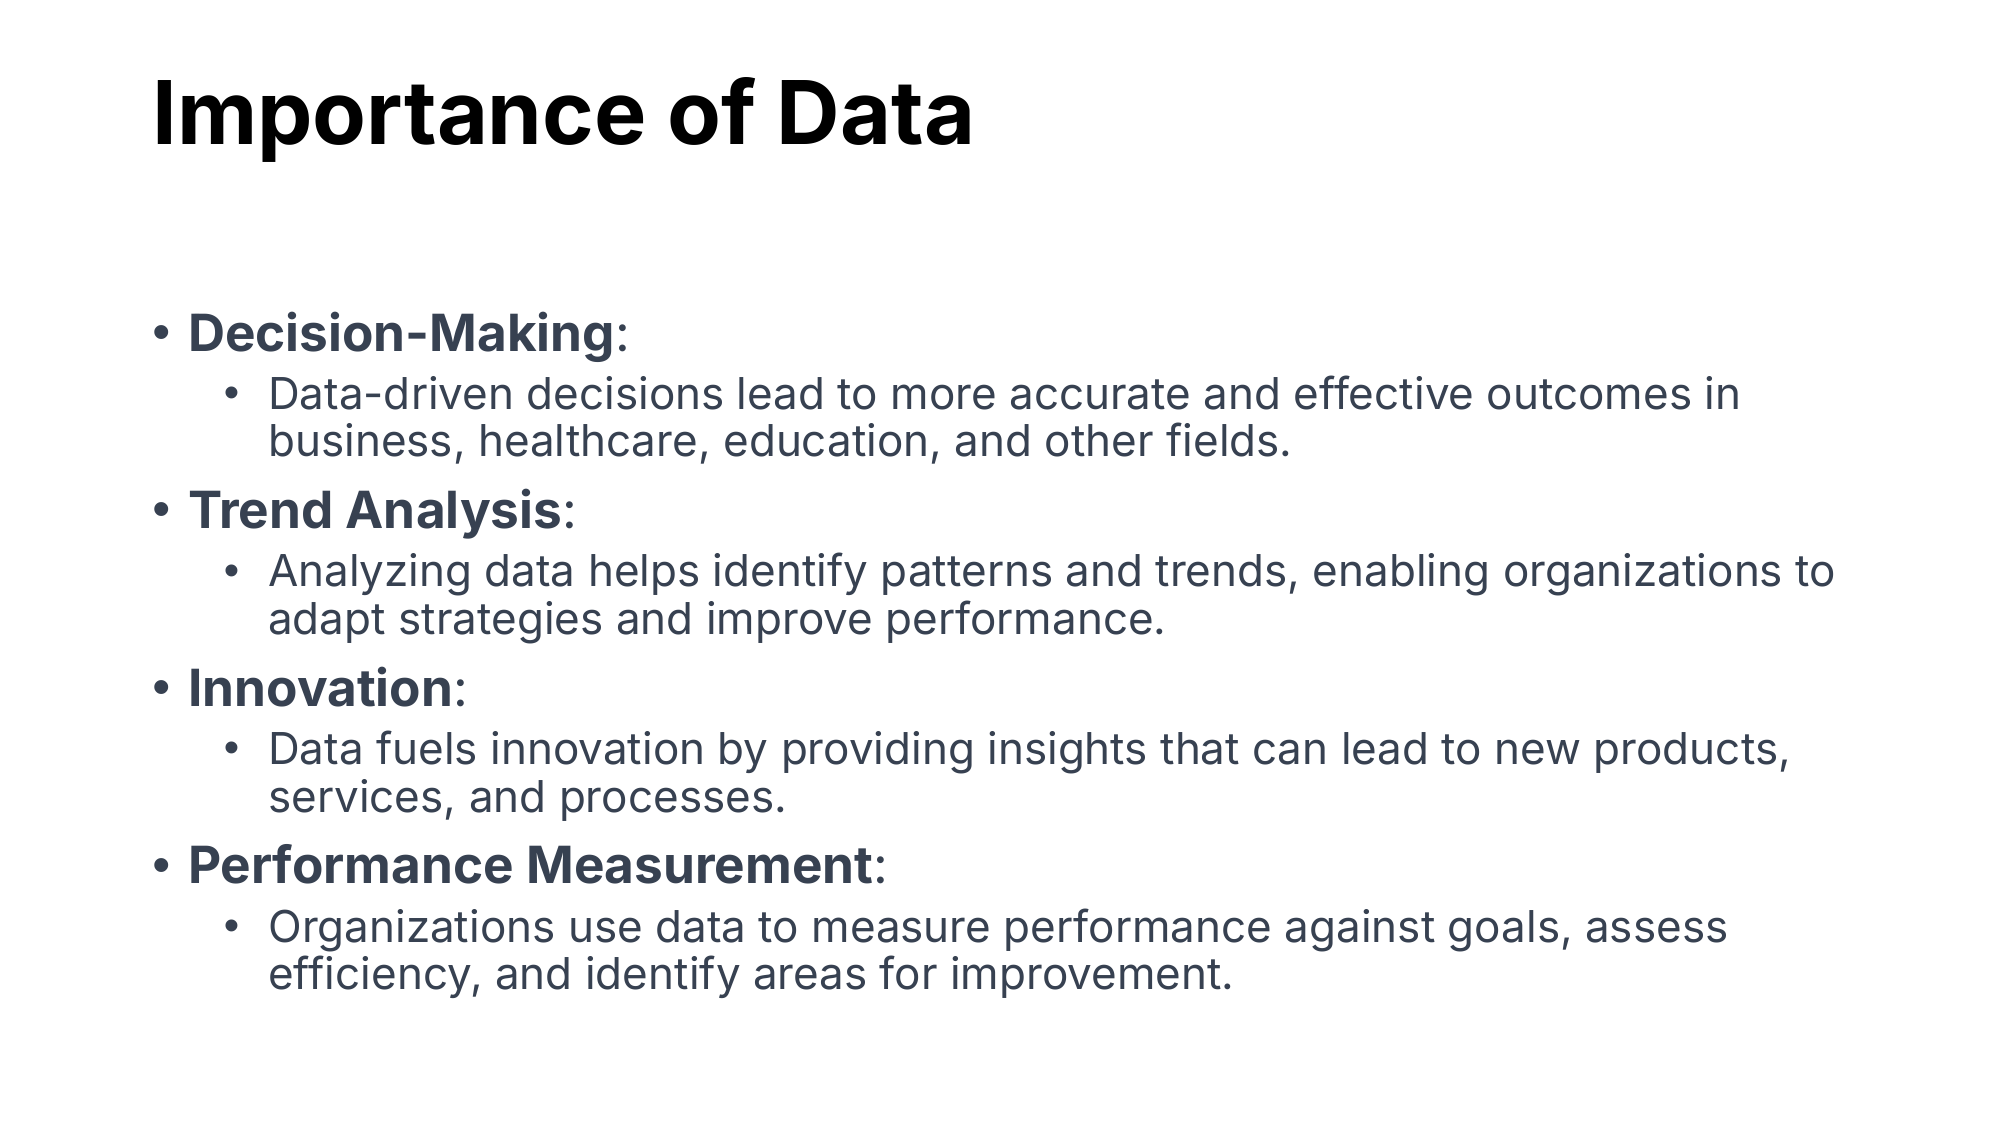

# Importance of Data
Decision-Making:
Data-driven decisions lead to more accurate and effective outcomes in business, healthcare, education, and other fields.
Trend Analysis:
Analyzing data helps identify patterns and trends, enabling organizations to adapt strategies and improve performance.
Innovation:
Data fuels innovation by providing insights that can lead to new products, services, and processes.
Performance Measurement:
Organizations use data to measure performance against goals, assess efficiency, and identify areas for improvement.